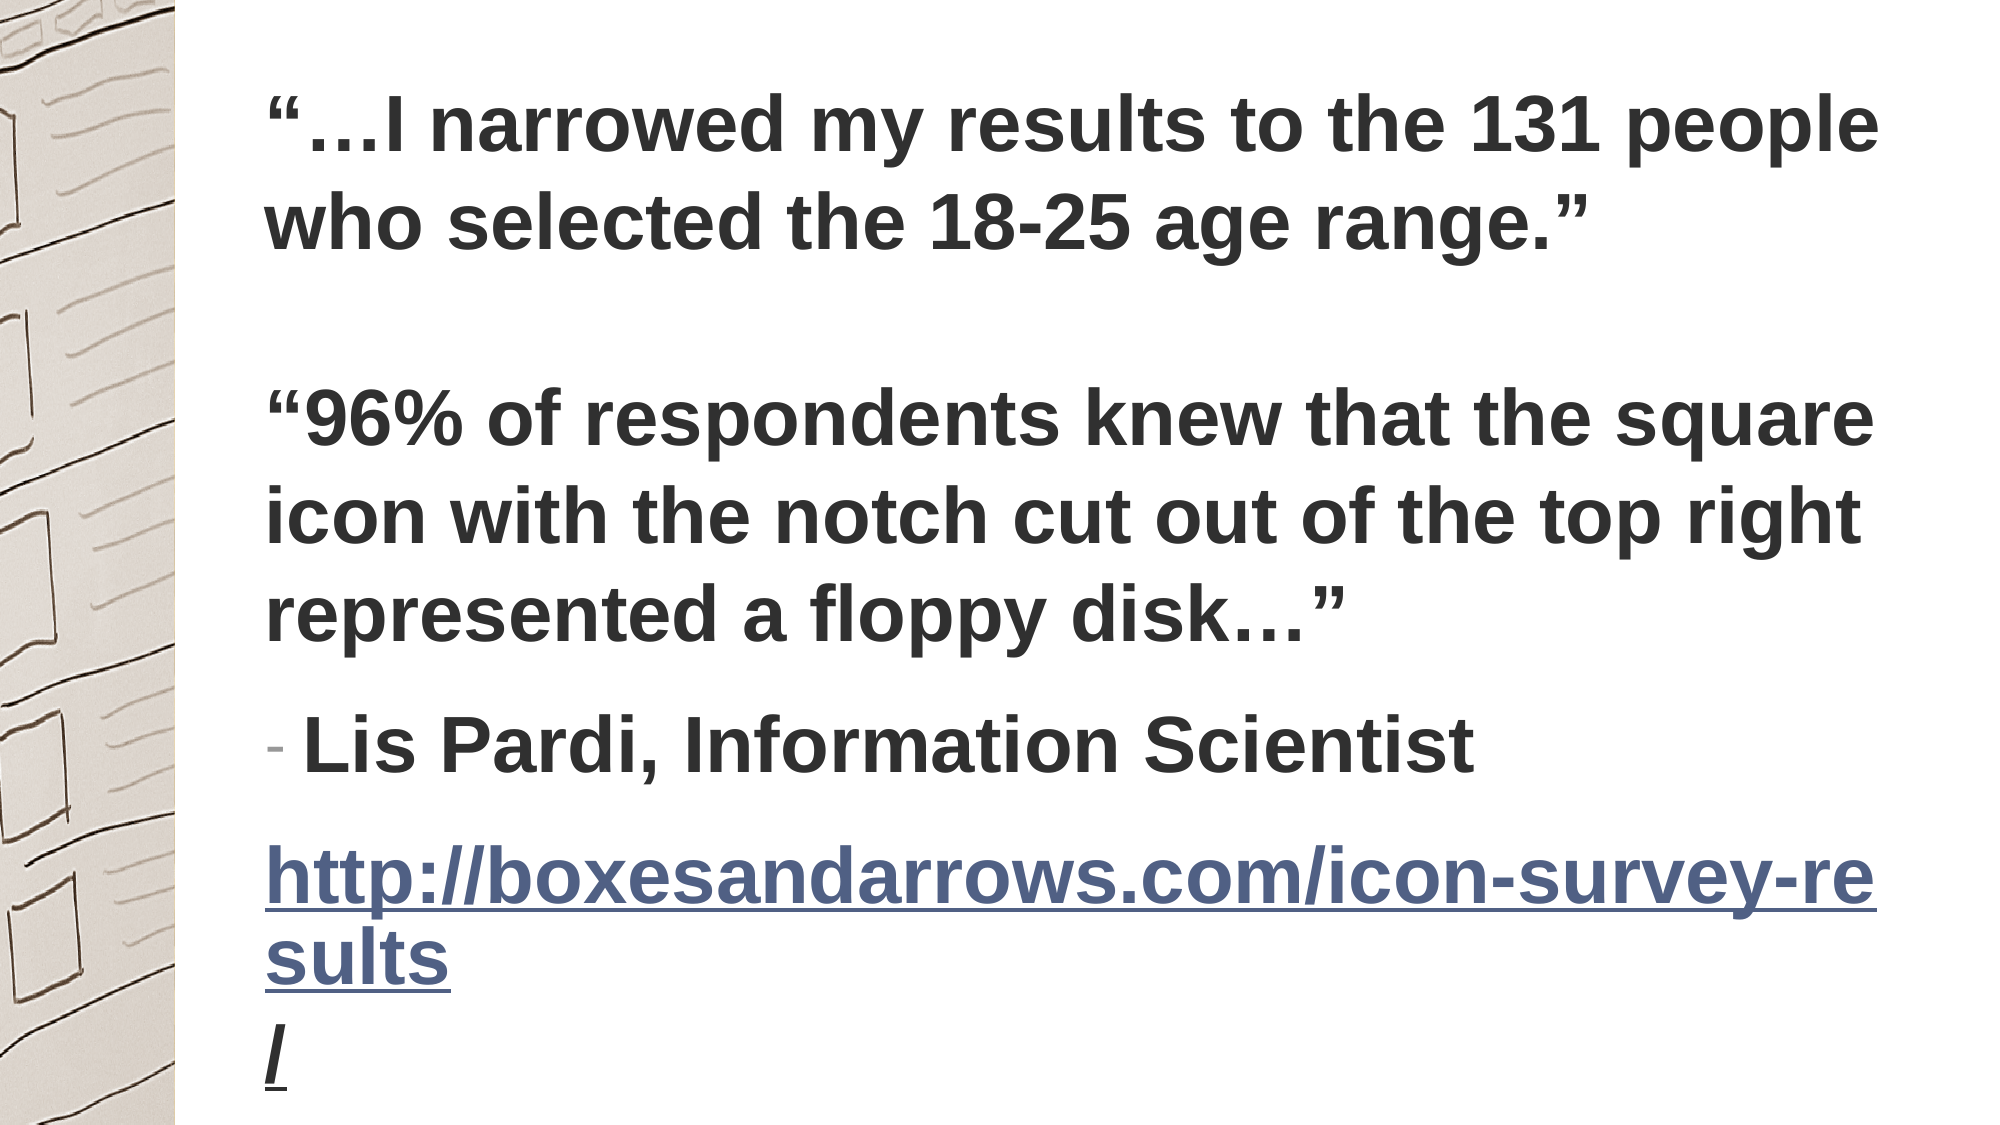

“…I narrowed my results to the 131 people who selected the 18-25 age range.”
“96% of respondents knew that the square icon with the notch cut out of the top right represented a floppy disk…”
Lis Pardi, Information Scientist
http://boxesandarrows.com/icon-survey-results/